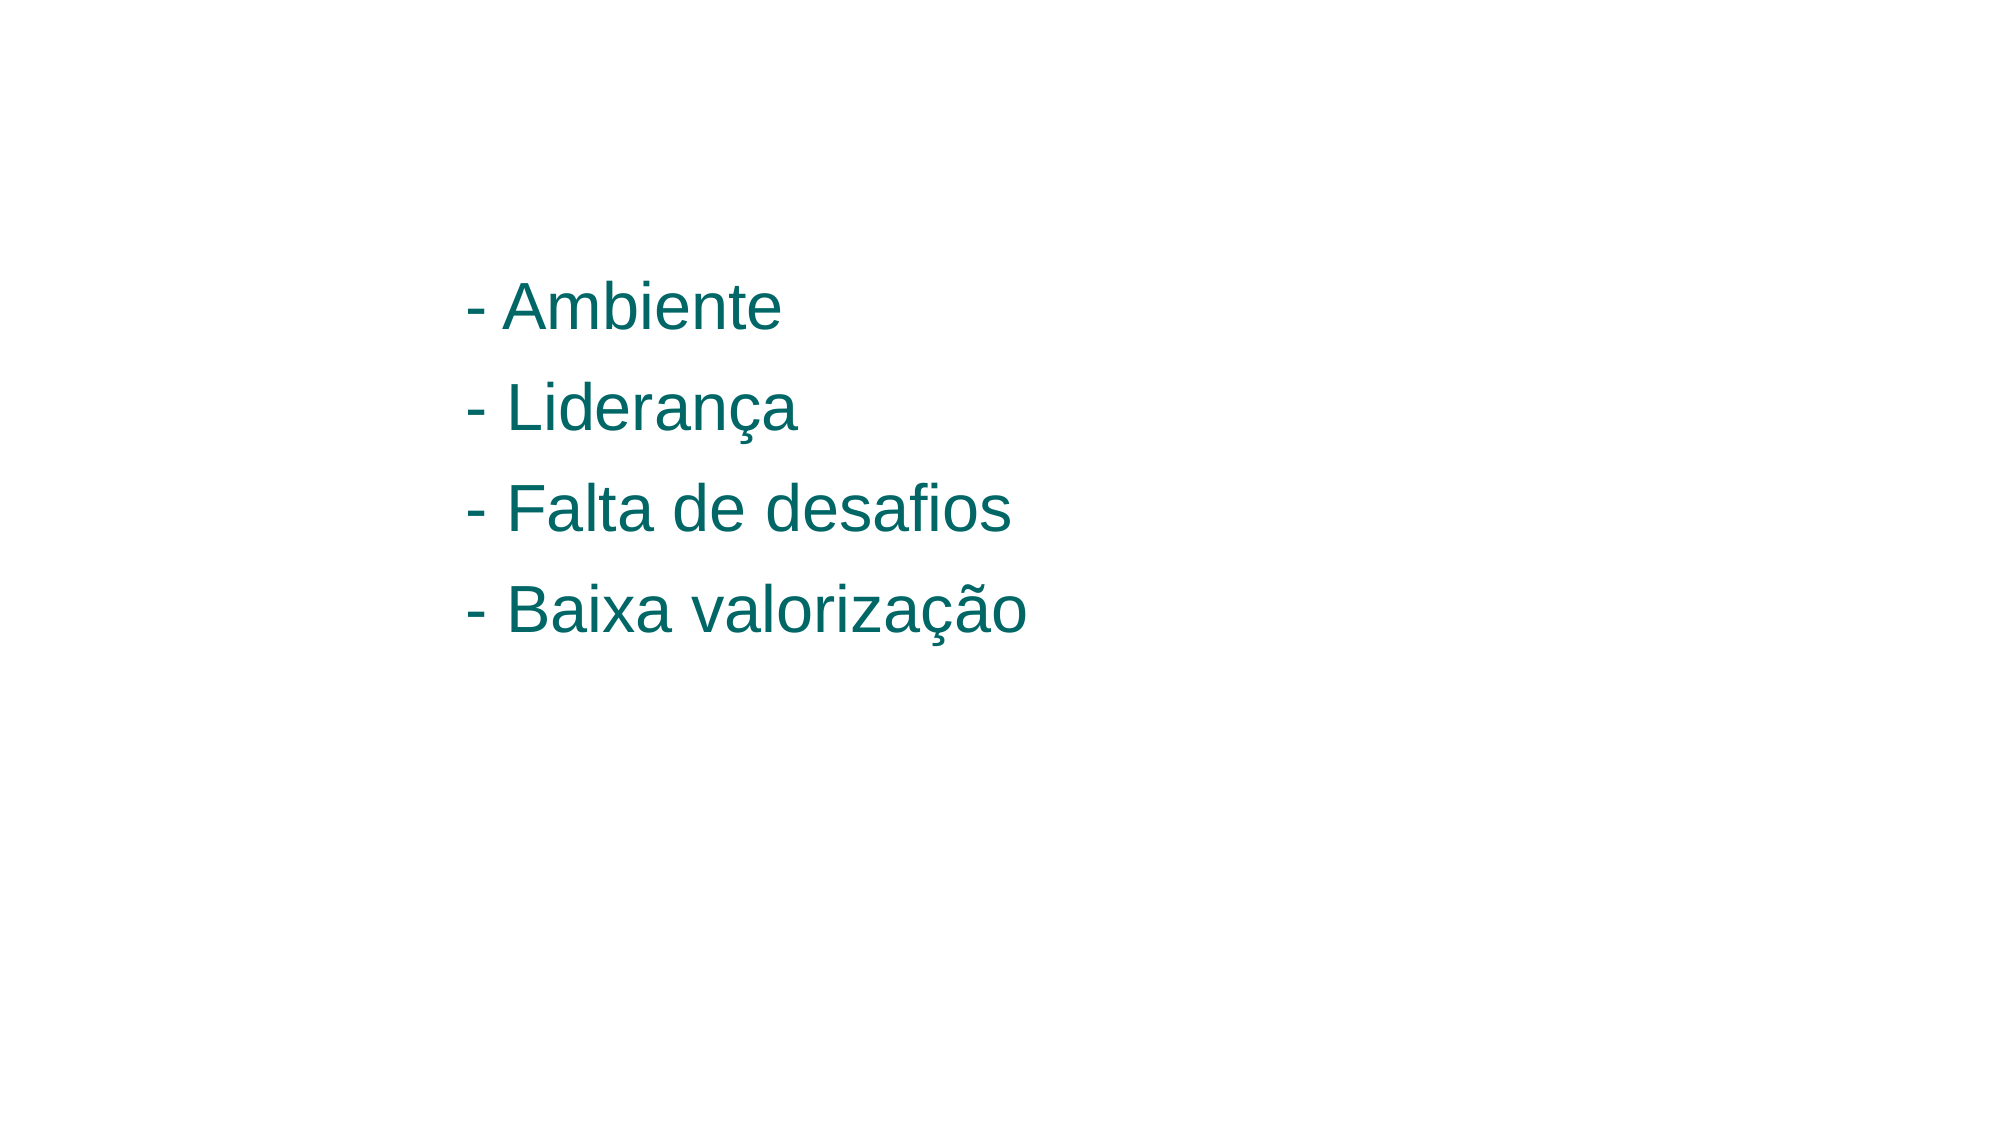

- Ambiente
- Liderança
- Falta de desafios
- Baixa valorização